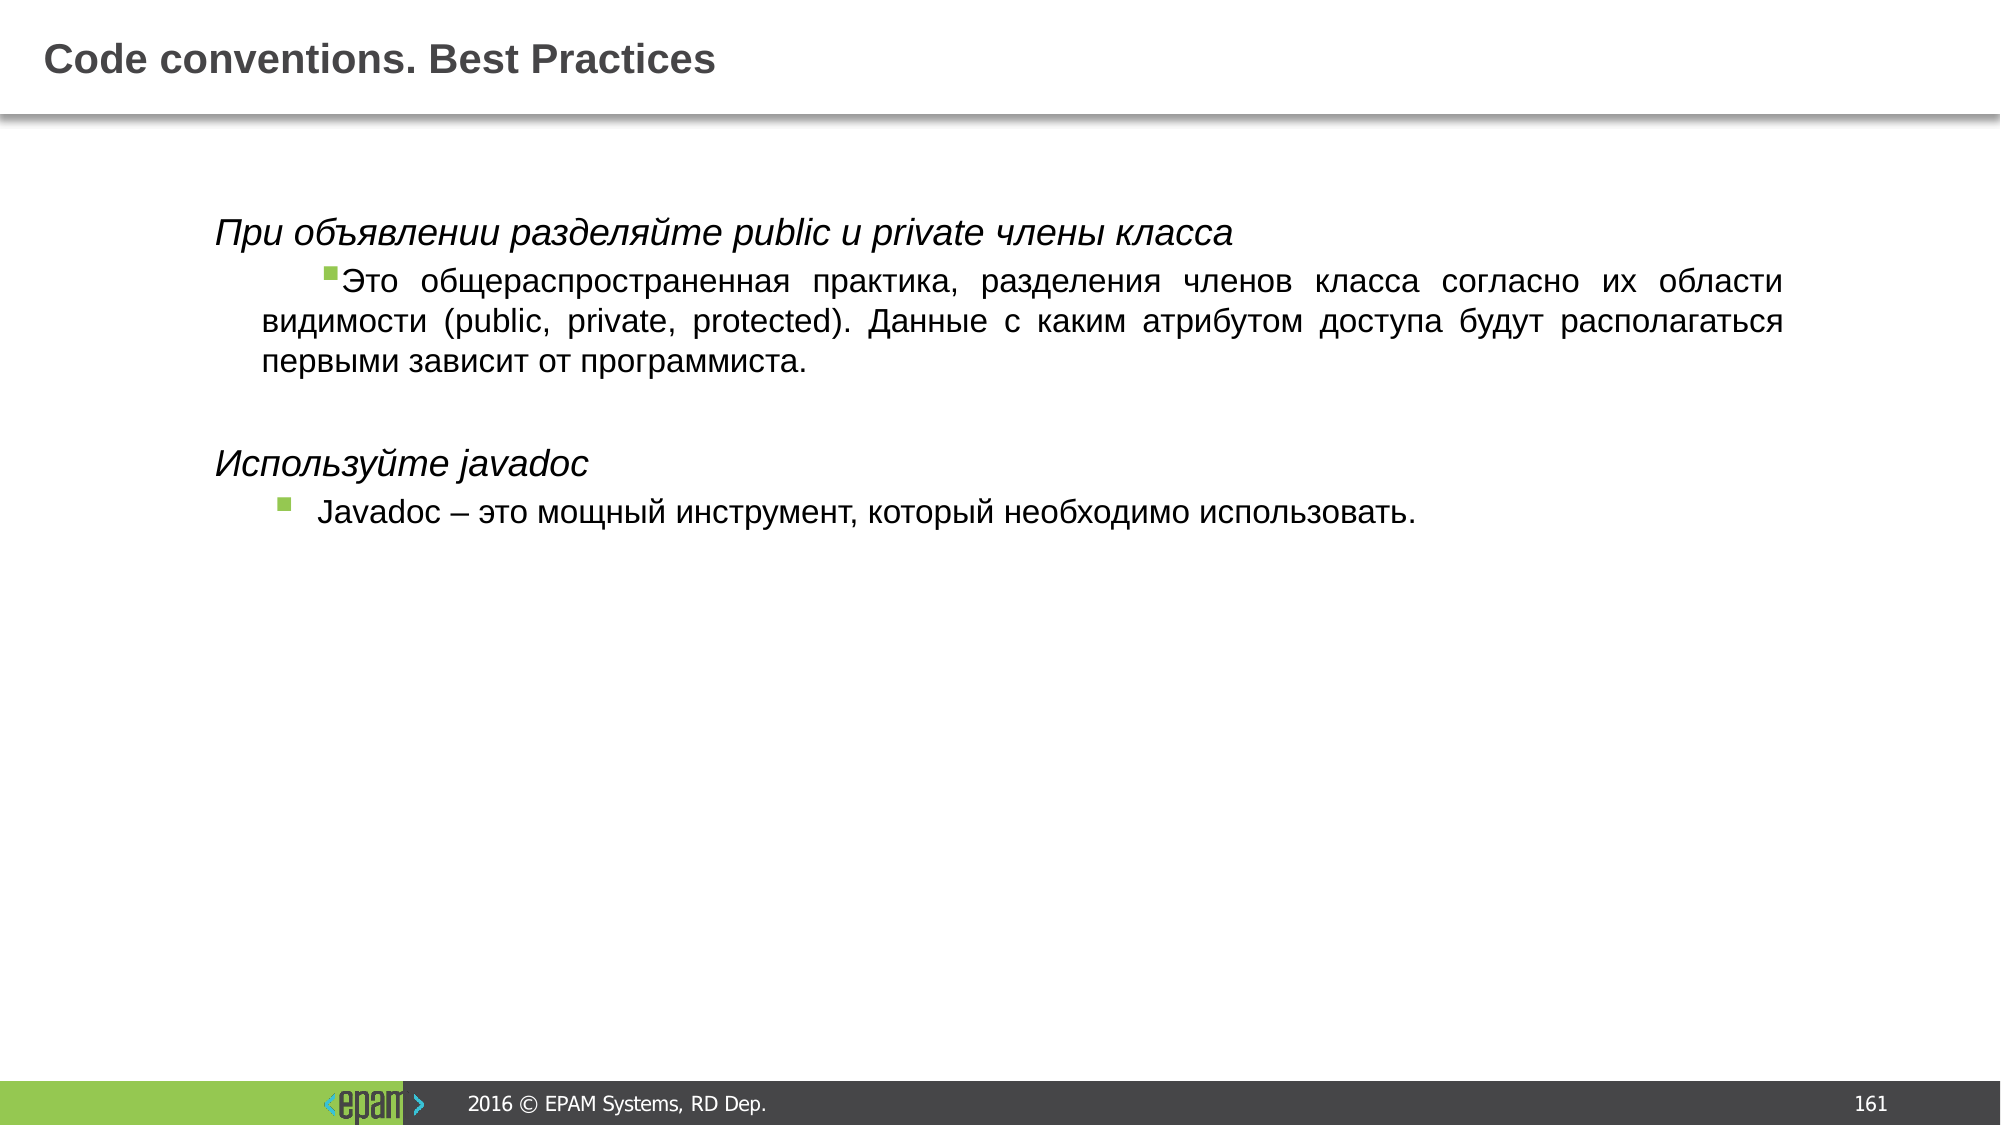

# Code conventions. Best Practices
При объявлении разделяйте public и private члены класса
Это общераспространенная практика, разделения членов класса согласно их области видимости (public, private, protected). Данные с каким атрибутом доступа будут располагаться первыми зависит от программиста.

Используйте javadoc
Javadoc – это мощный инструмент, который необходимо использовать.

2016 © EPAM Systems, RD Dep.
161